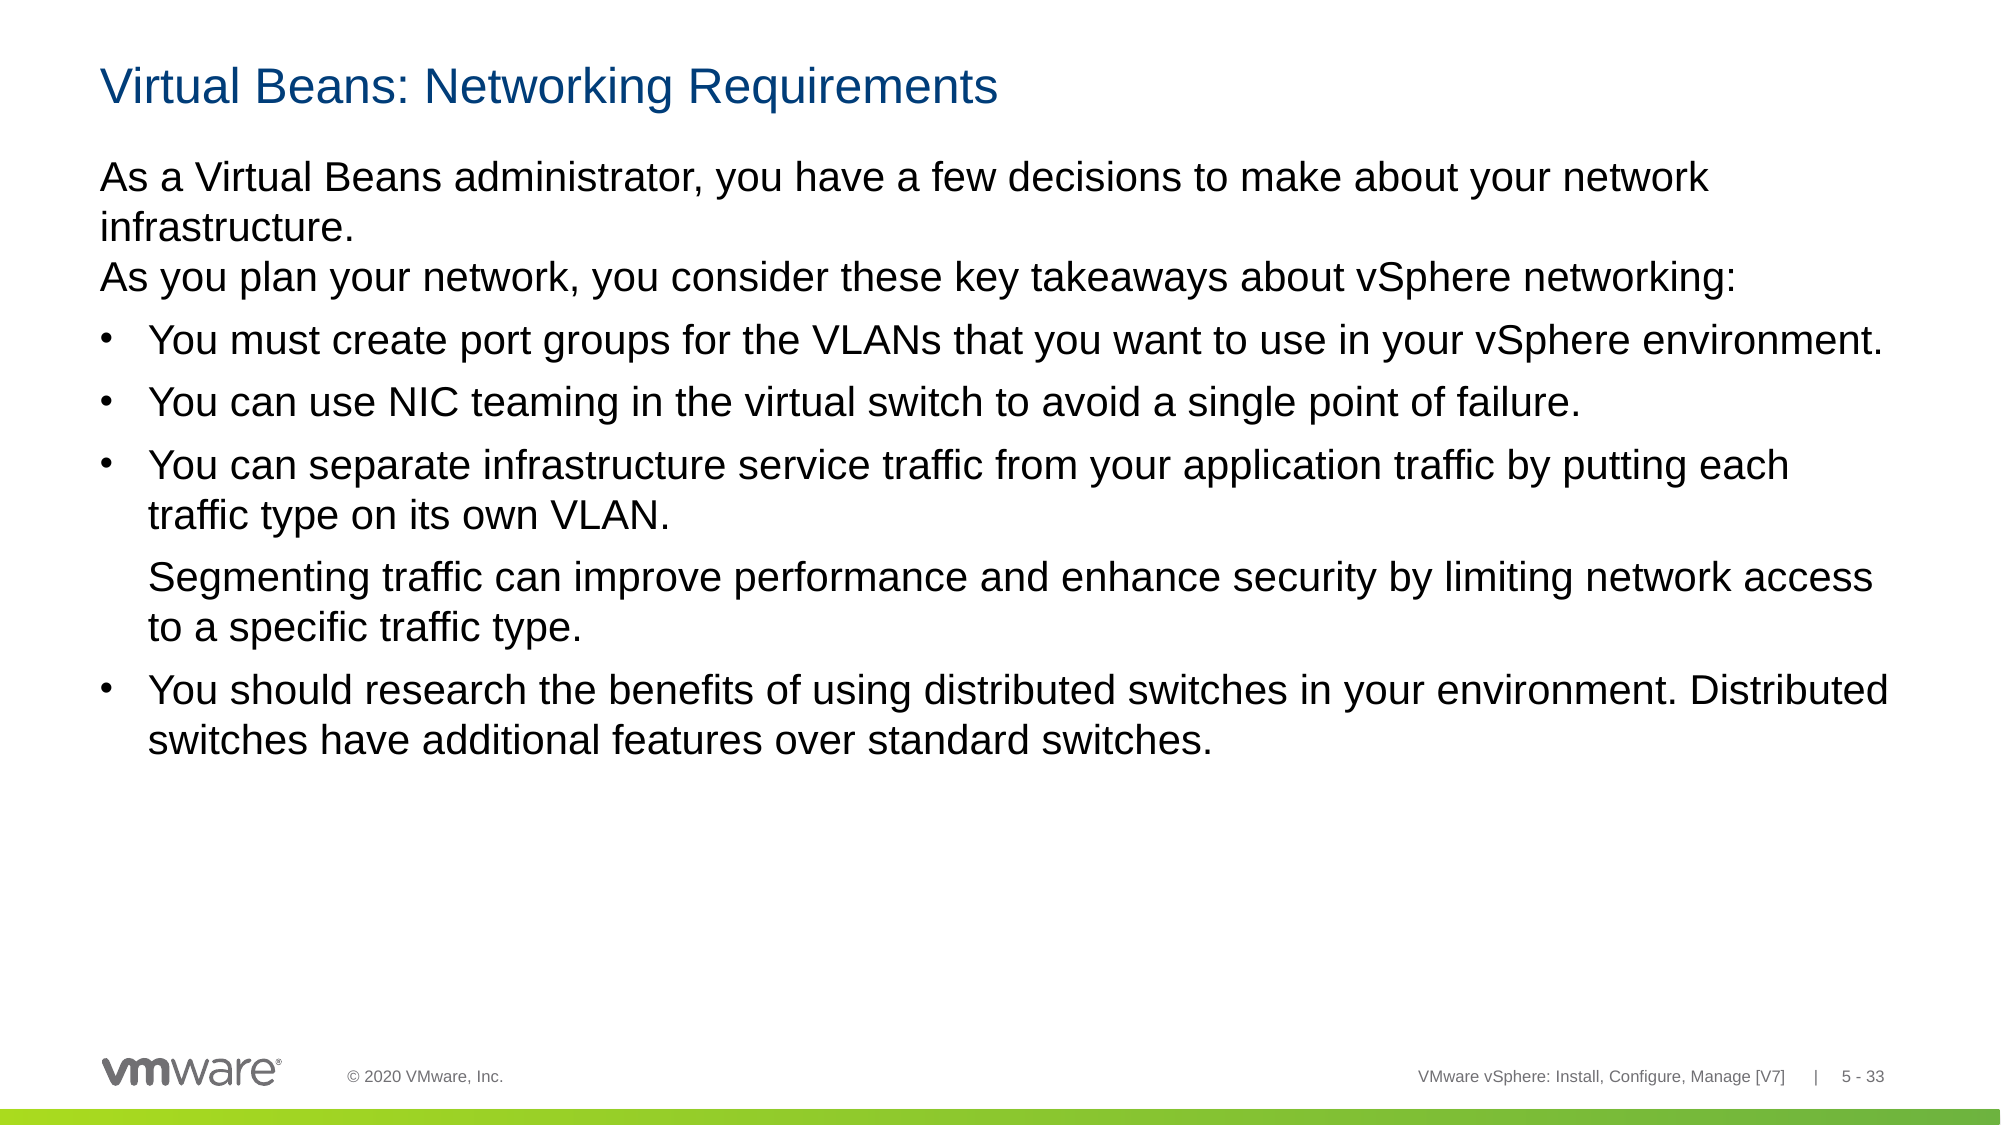

# Virtual Beans: Networking Requirements
As a Virtual Beans administrator, you have a few decisions to make about your network infrastructure.
As you plan your network, you consider these key takeaways about vSphere networking:
You must create port groups for the VLANs that you want to use in your vSphere environment.
You can use NIC teaming in the virtual switch to avoid a single point of failure.
You can separate infrastructure service traffic from your application traffic by putting each traffic type on its own VLAN.
Segmenting traffic can improve performance and enhance security by limiting network access to a specific traffic type.
You should research the benefits of using distributed switches in your environment. Distributed switches have additional features over standard switches.
VMware vSphere: Install, Configure, Manage [V7]      |     5 - 33